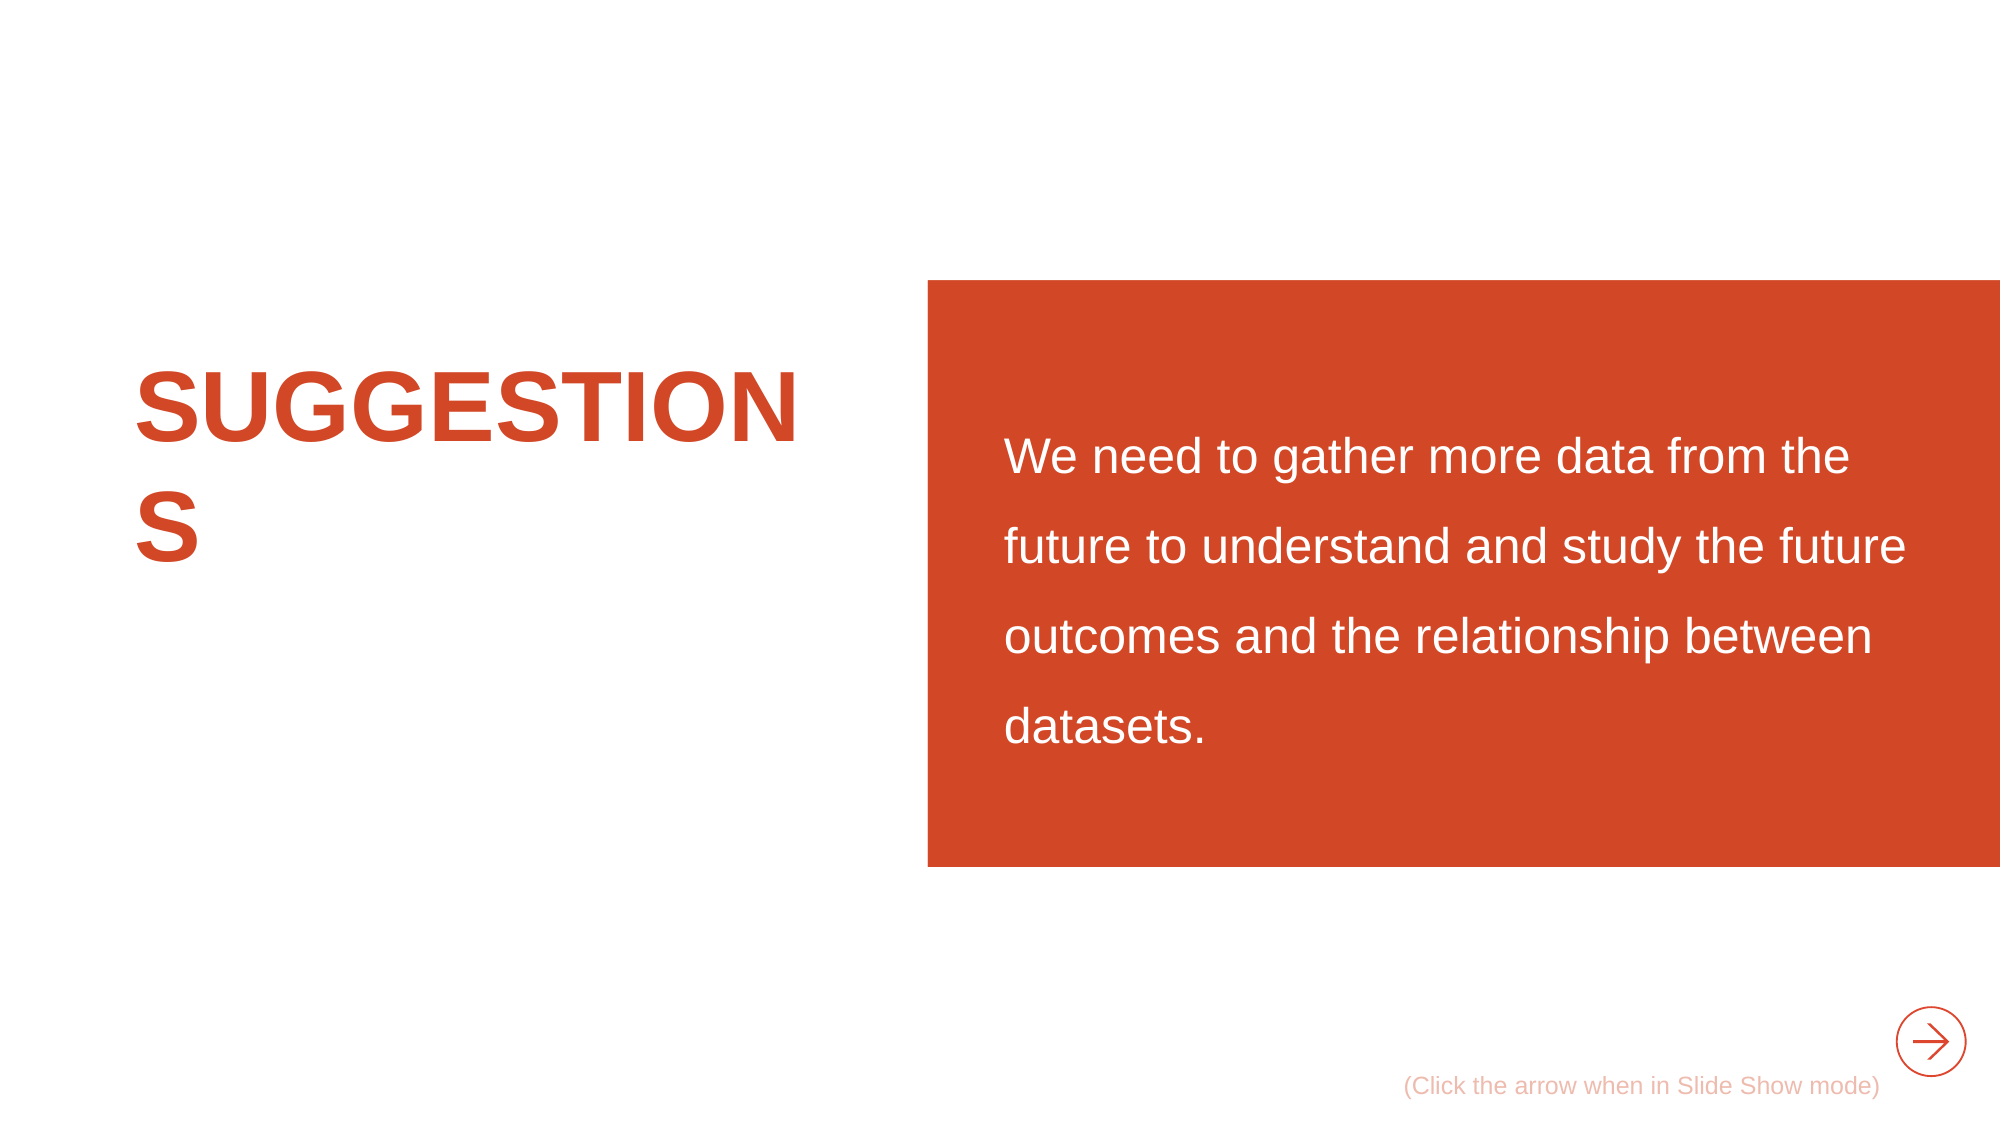

# SUGGESTIONS
We need to gather more data from the future to understand and study the future outcomes and the relationship between datasets.

(Click the arrow when in Slide Show mode)